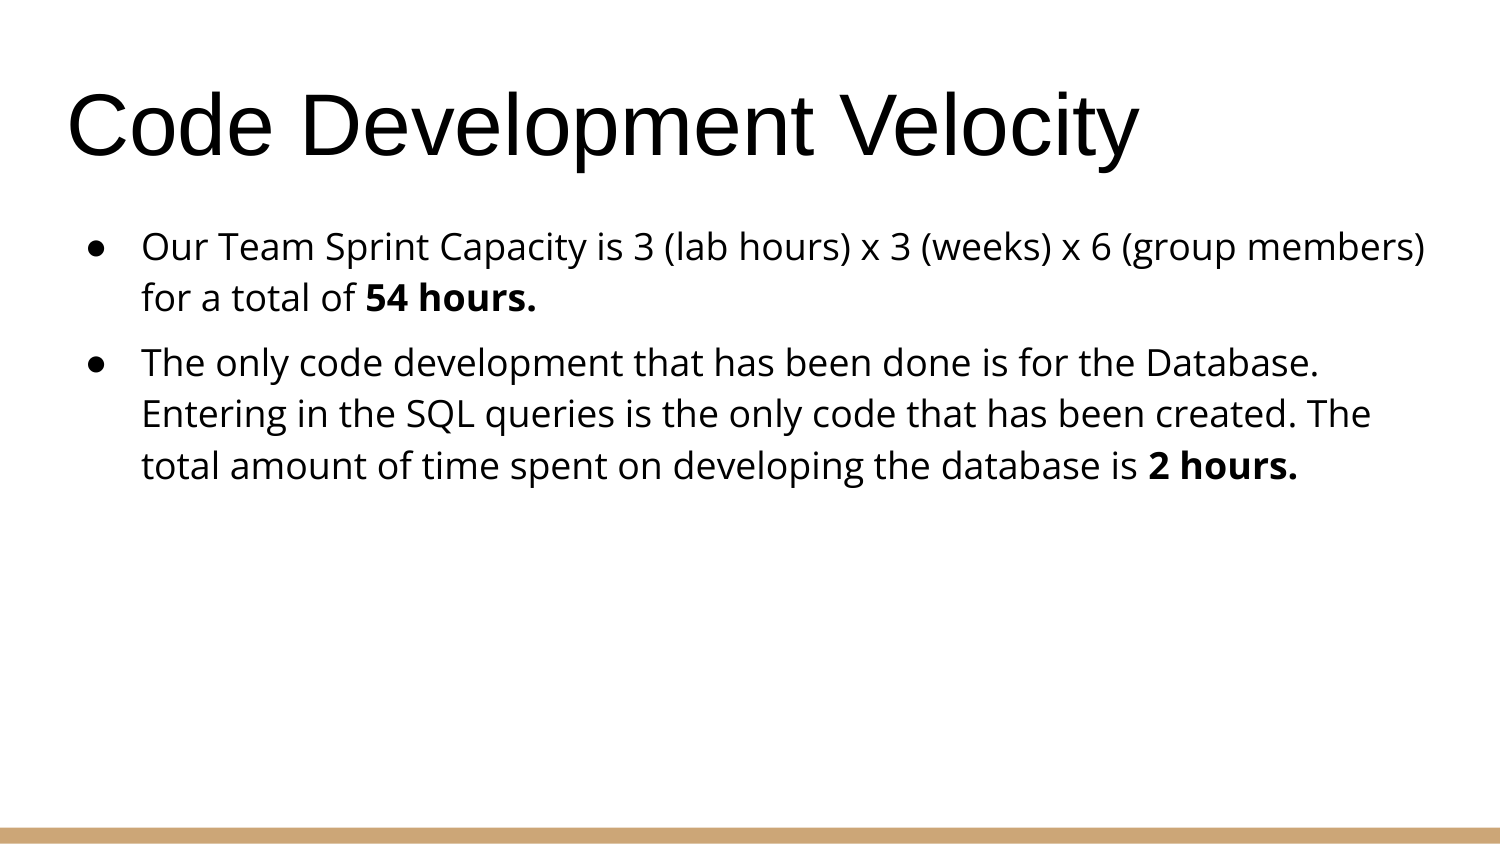

# Code Development Velocity
Our Team Sprint Capacity is 3 (lab hours) x 3 (weeks) x 6 (group members) for a total of 54 hours.
The only code development that has been done is for the Database. Entering in the SQL queries is the only code that has been created. The total amount of time spent on developing the database is 2 hours.